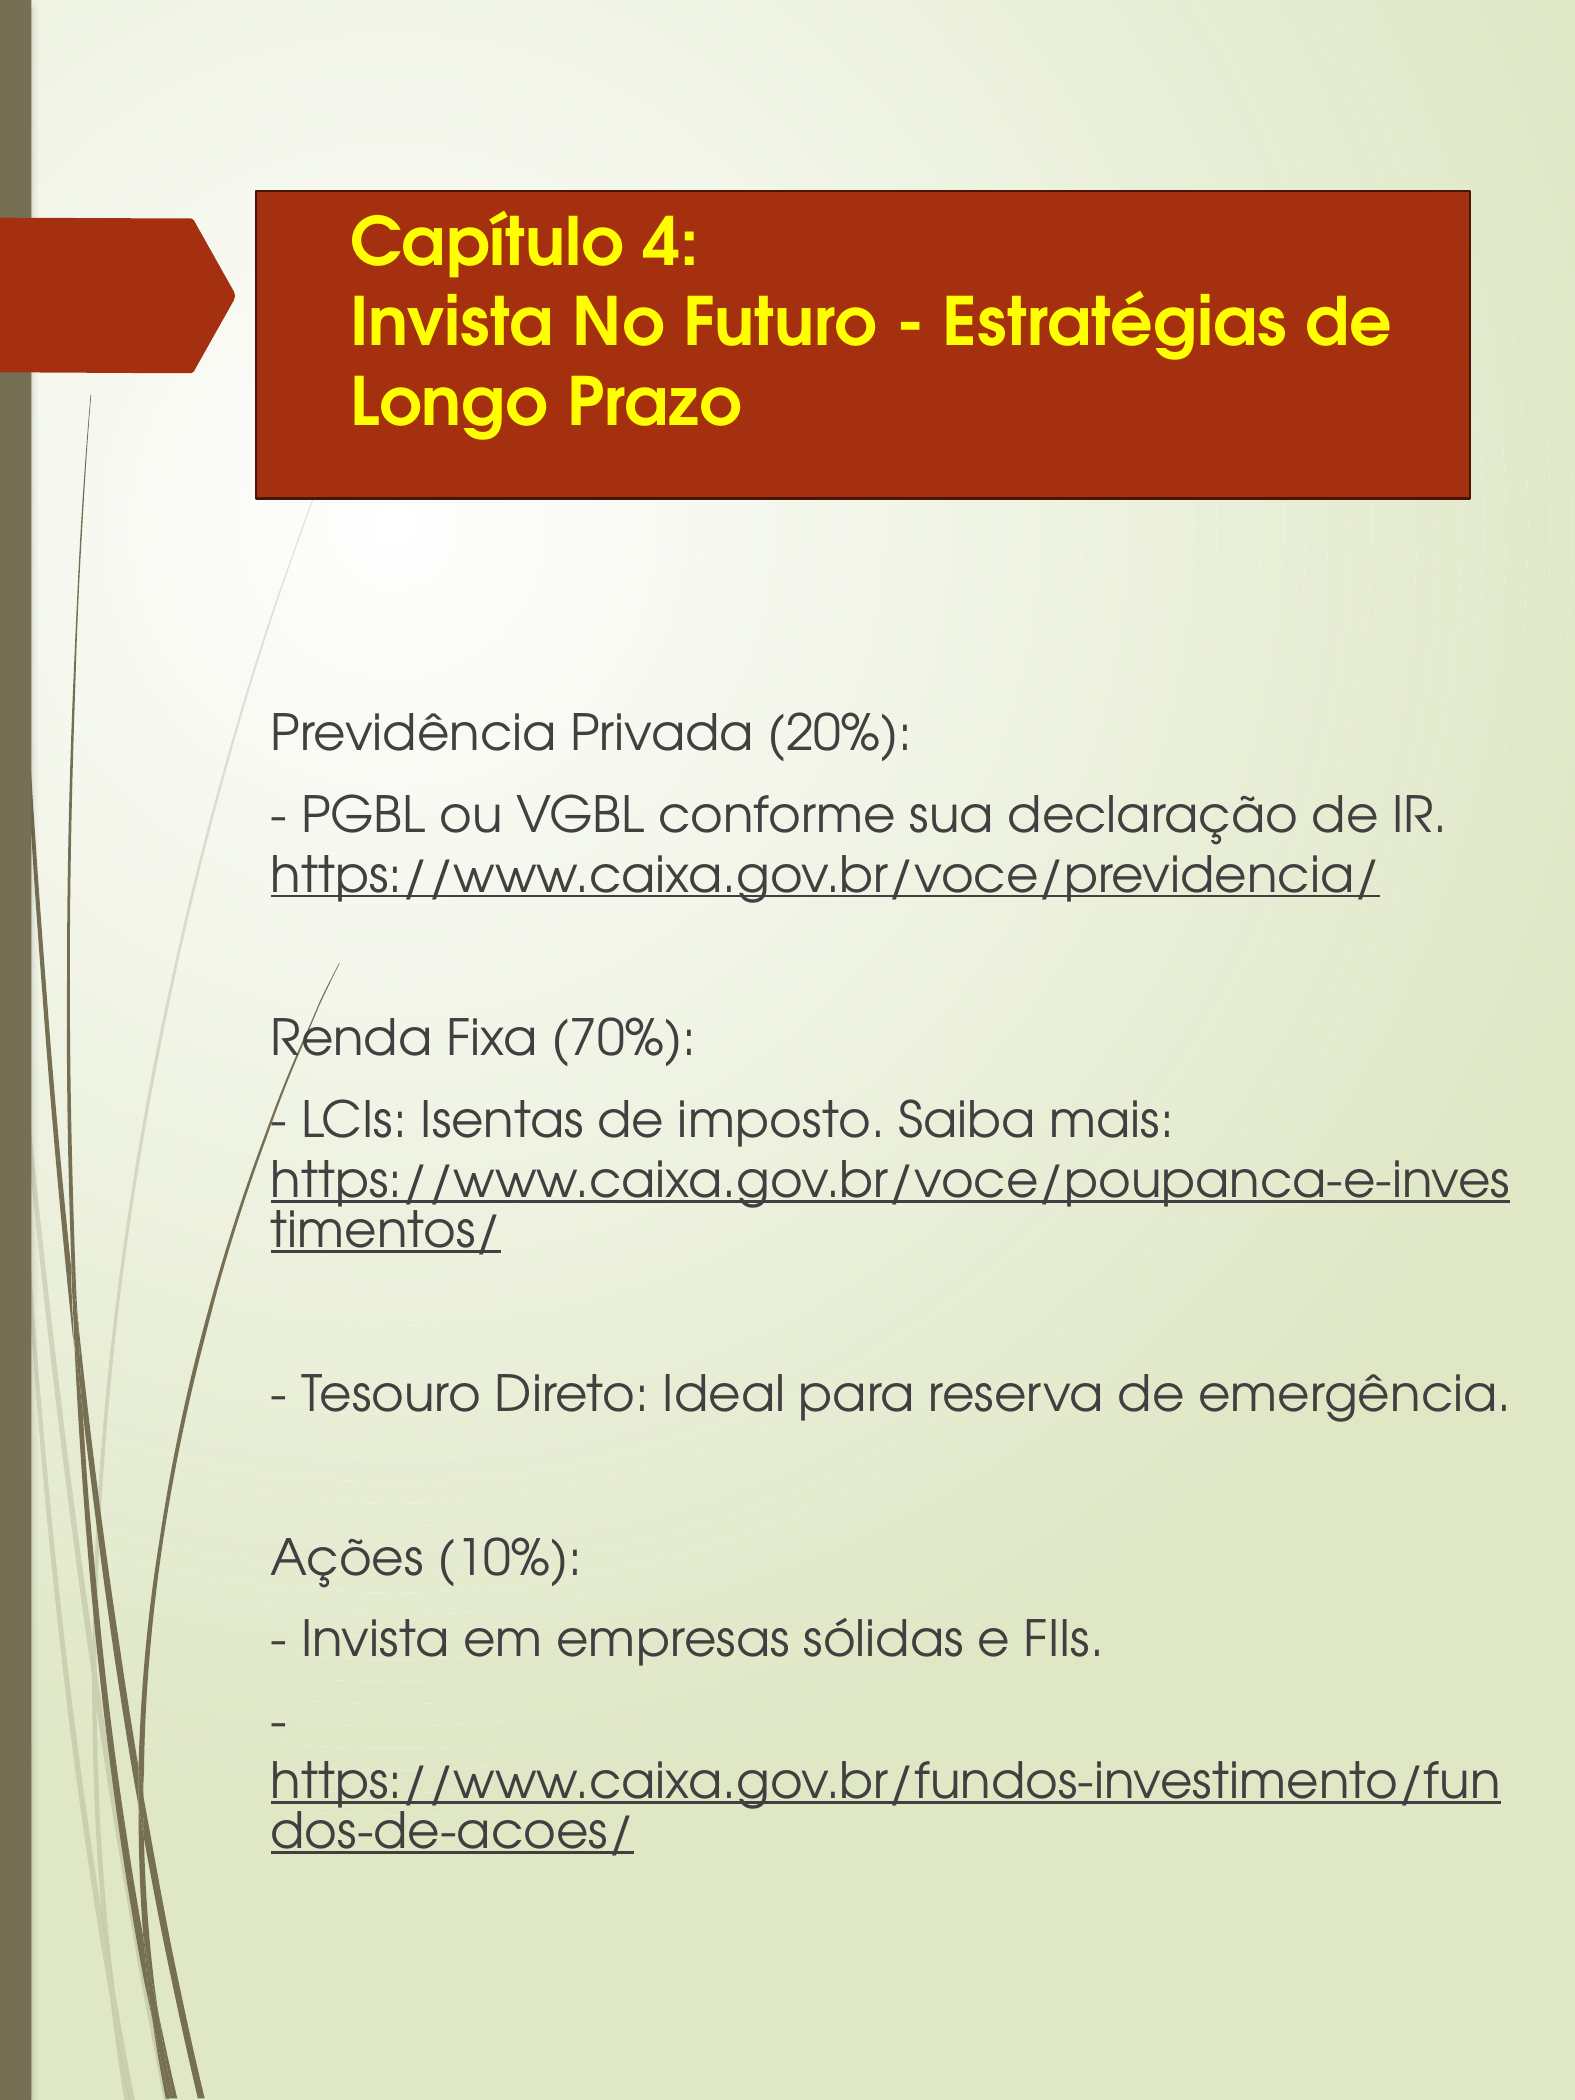

# Capítulo 4: Invista No Futuro - Estratégias de Longo Prazo
Previdência Privada (20%):
- PGBL ou VGBL conforme sua declaração de IR. https://www.caixa.gov.br/voce/previdencia/

Renda Fixa (70%):
- LCIs: Isentas de imposto. Saiba mais: https://www.caixa.gov.br/voce/poupanca-e-investimentos/

- Tesouro Direto: Ideal para reserva de emergência.

Ações (10%):
- Invista em empresas sólidas e FIIs.
- https://www.caixa.gov.br/fundos-investimento/fundos-de-acoes/